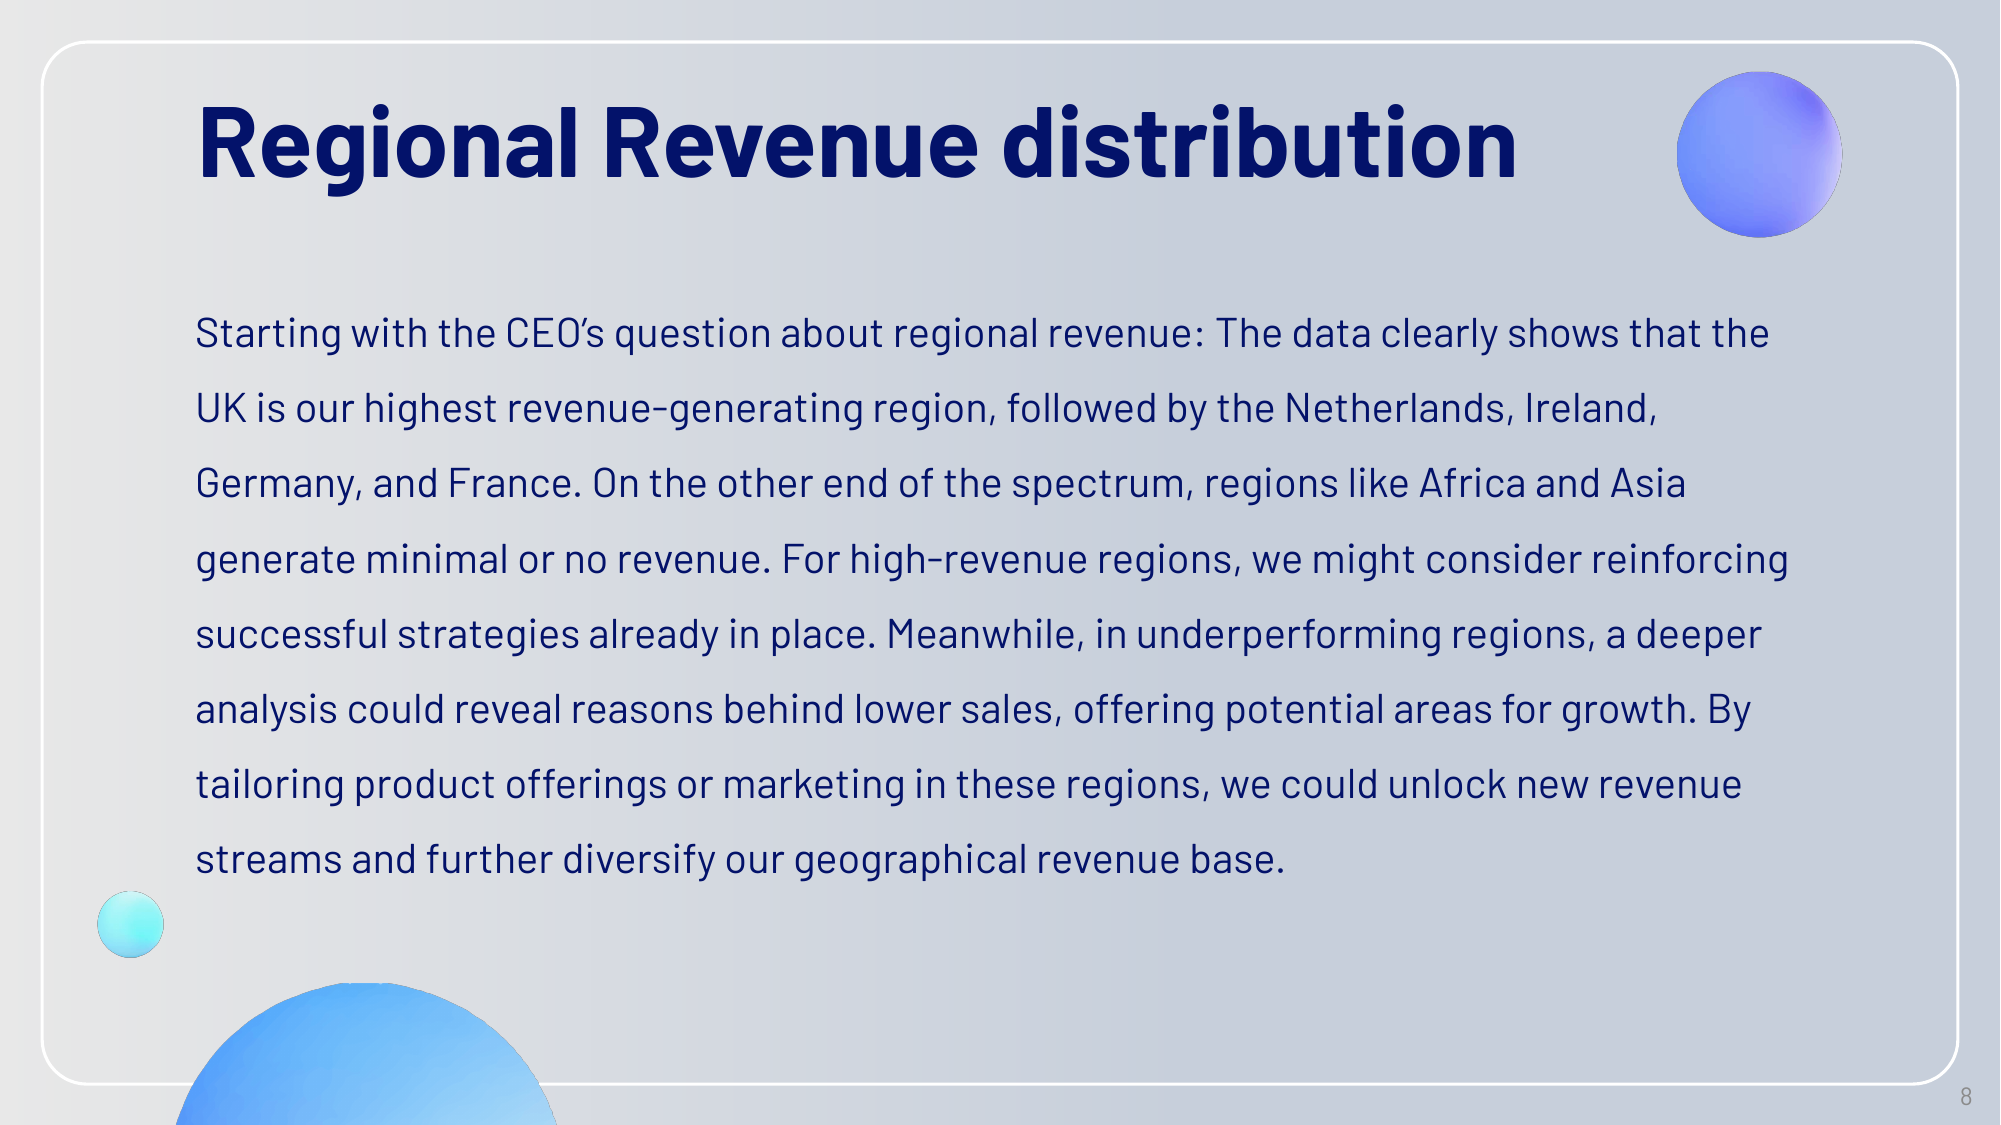

Regional Revenue distribution
Starting with the CEO’s question about regional revenue: The data clearly shows that the UK is our highest revenue-generating region, followed by the Netherlands, Ireland, Germany, and France. On the other end of the spectrum, regions like Africa and Asia generate minimal or no revenue. For high-revenue regions, we might consider reinforcing successful strategies already in place. Meanwhile, in underperforming regions, a deeper analysis could reveal reasons behind lower sales, offering potential areas for growth. By tailoring product offerings or marketing in these regions, we could unlock new revenue streams and further diversify our geographical revenue base.
8